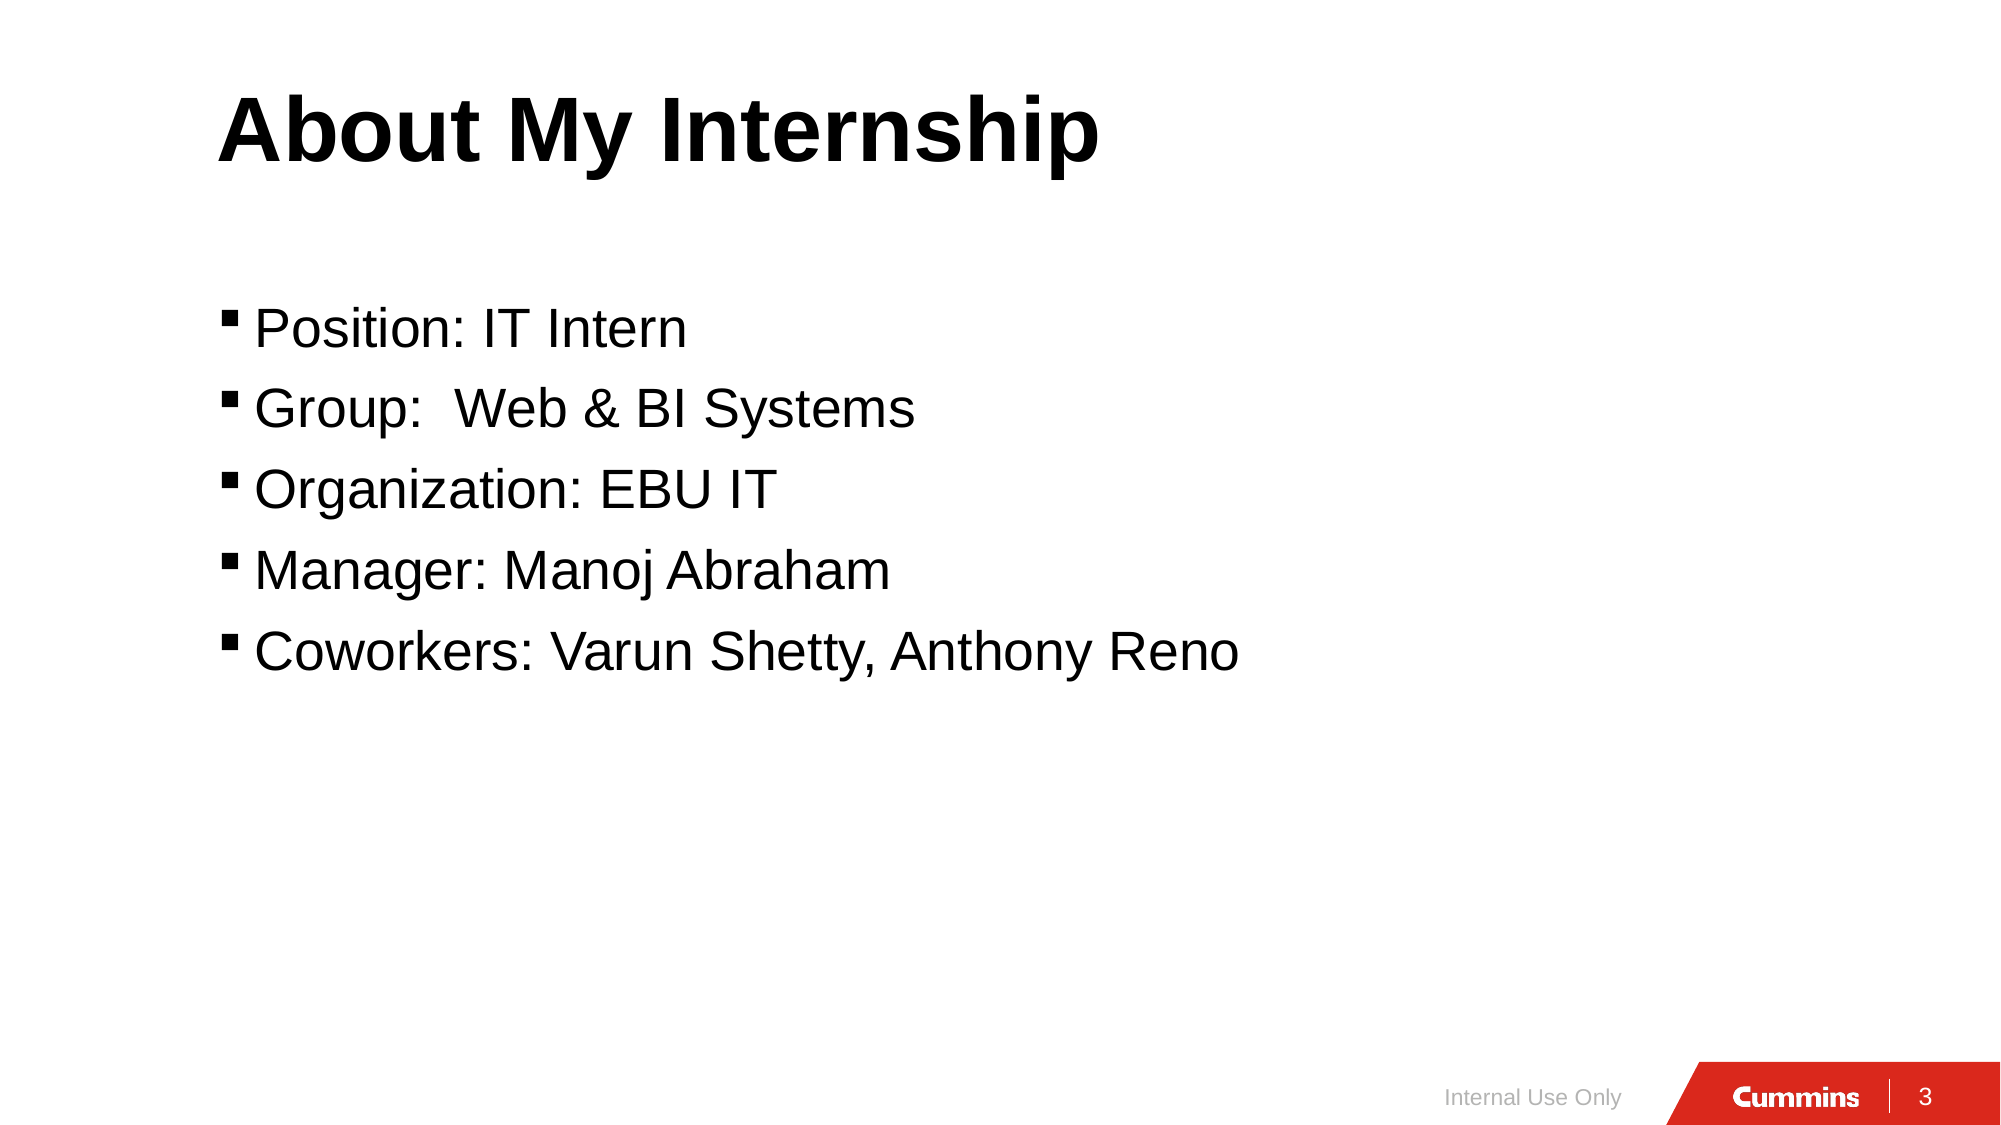

# About My Internship
Position: IT Intern
Group:  Web & BI Systems
Organization: EBU IT
Manager: Manoj Abraham
Coworkers: Varun Shetty, Anthony Reno
Internal Use Only